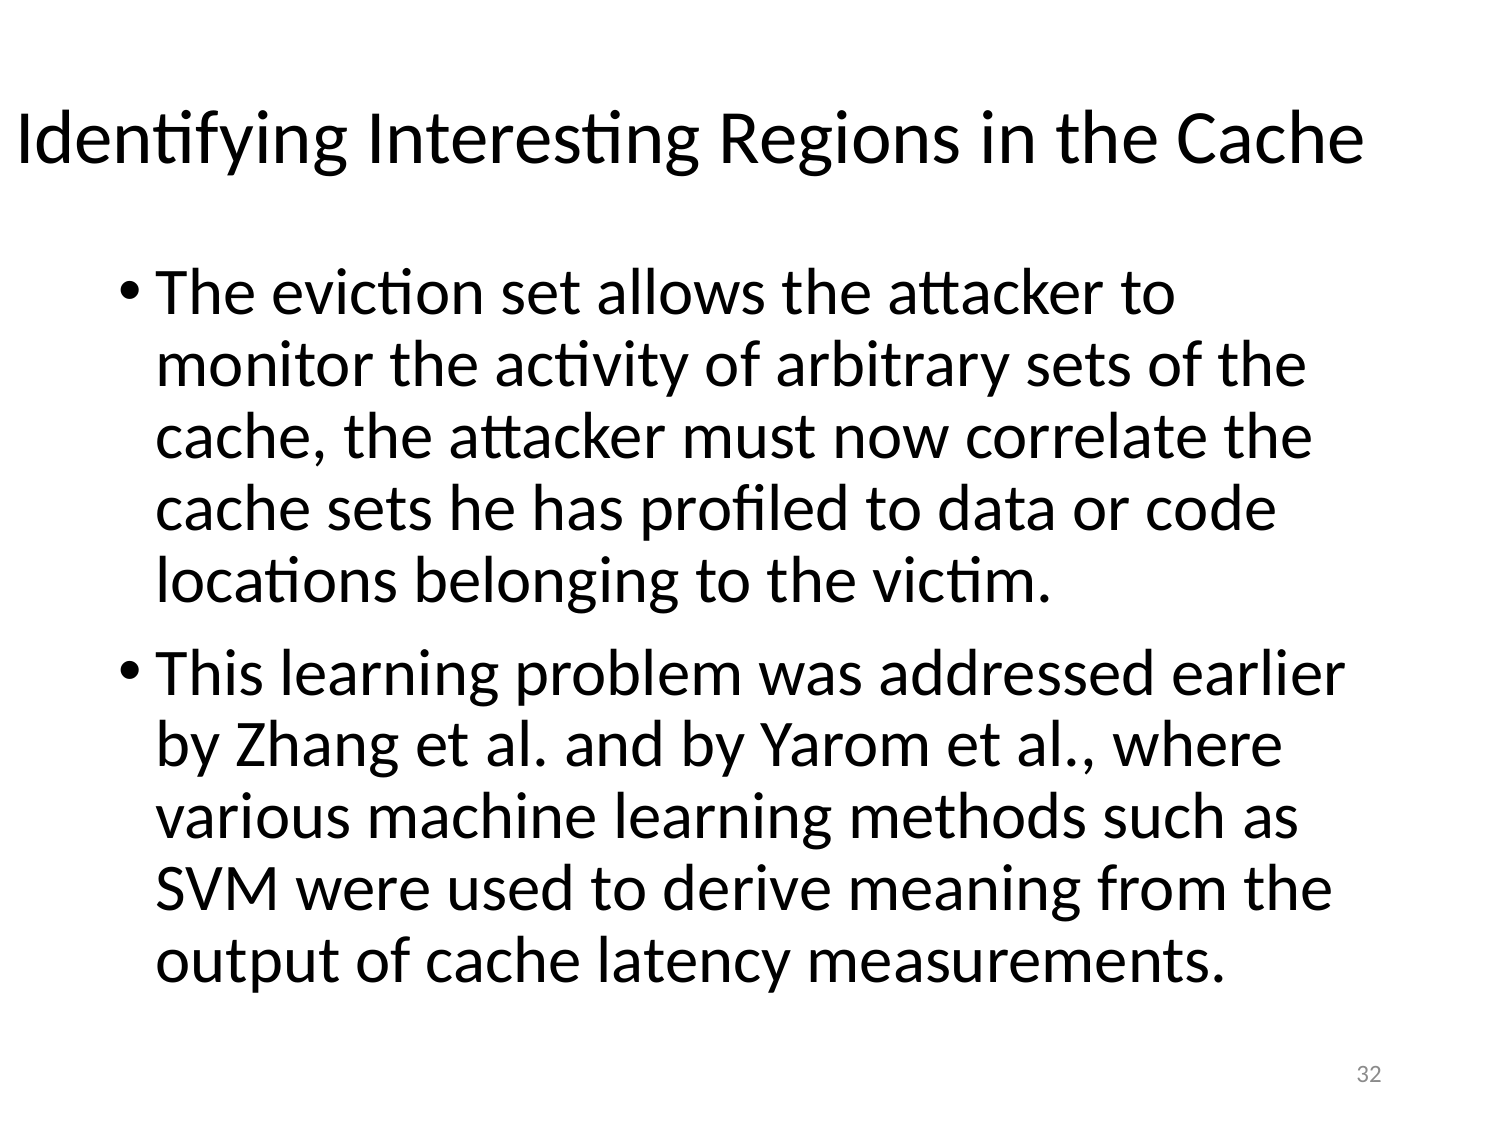

# Identifying Interesting Regions in the Cache
The eviction set allows the attacker to monitor the activity of arbitrary sets of the cache, the attacker must now correlate the cache sets he has profiled to data or code locations belonging to the victim.
This learning problem was addressed earlier by Zhang et al. and by Yarom et al., where various machine learning methods such as SVM were used to derive meaning from the output of cache latency measurements.
32